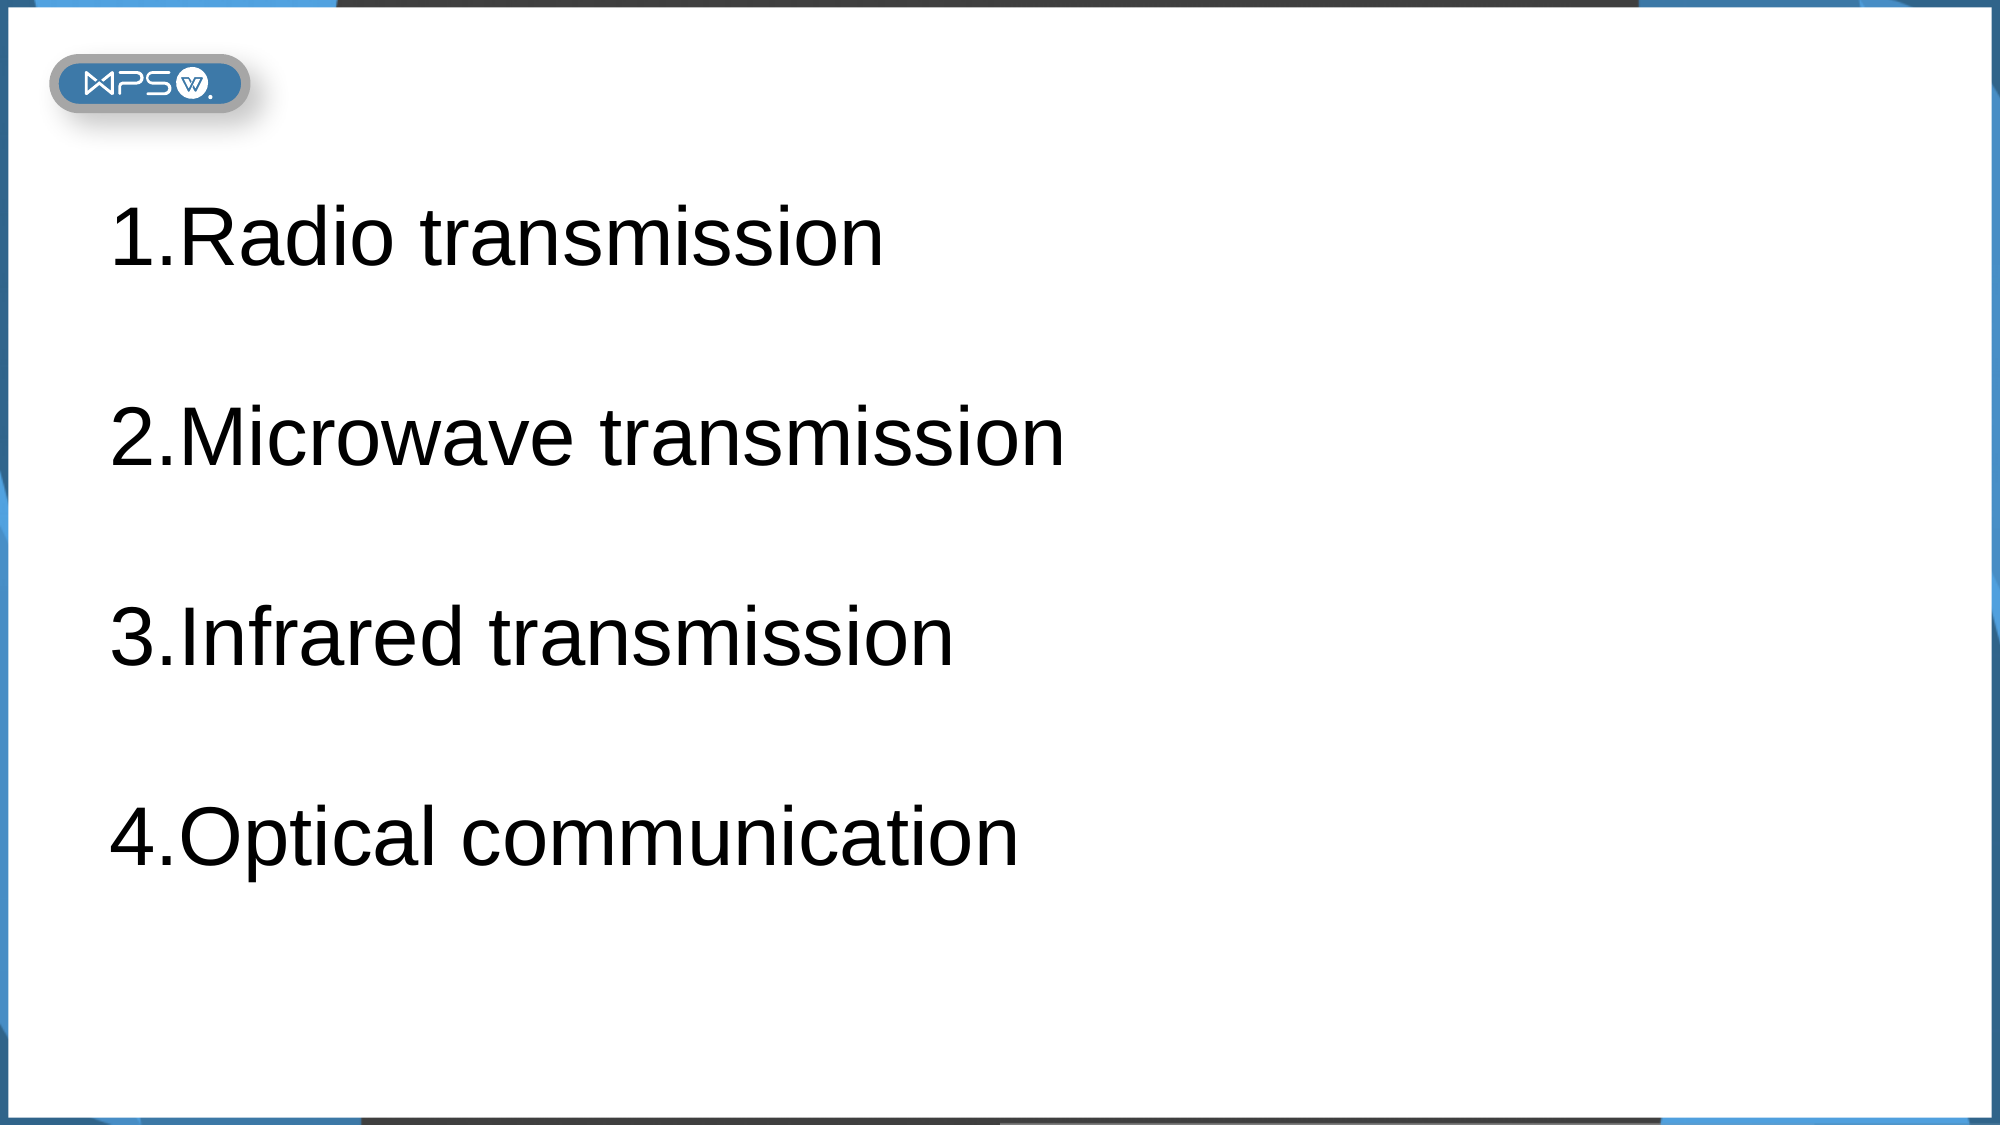

1.Radio transmission

2.Microwave transmission

3.Infrared transmission

4.Optical communication